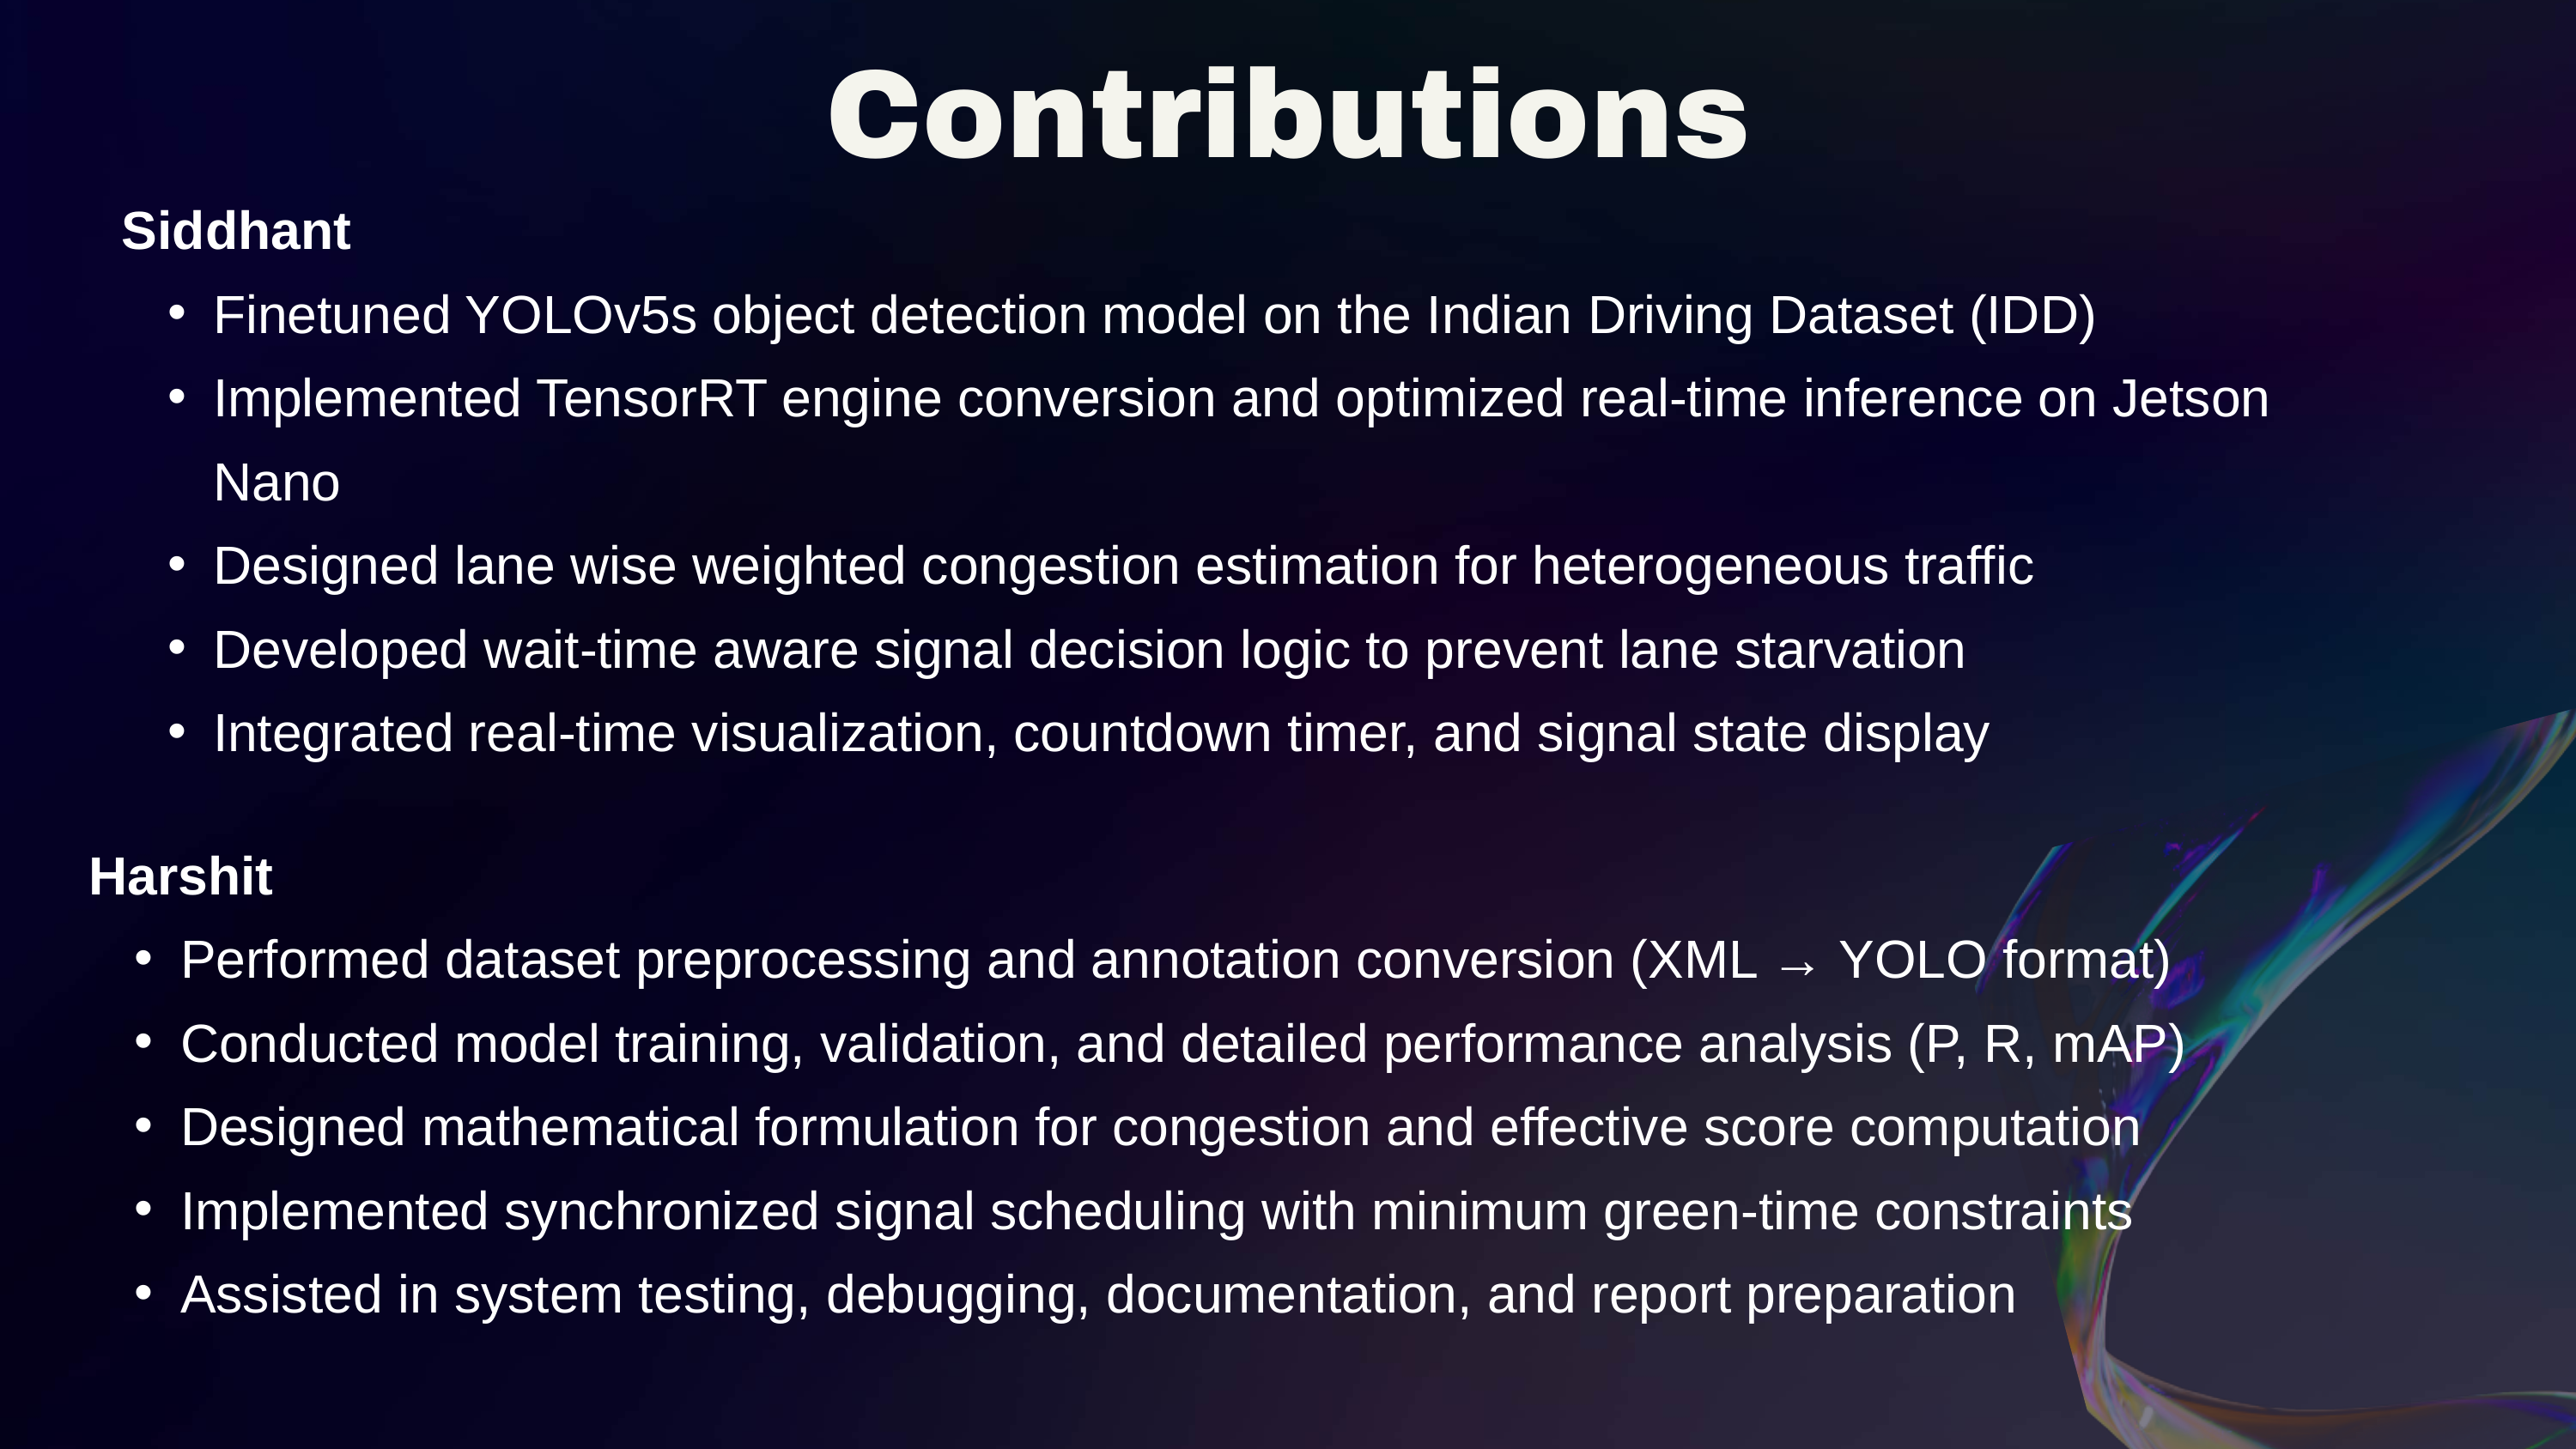

Contributions
Siddhant
Finetuned YOLOv5s object detection model on the Indian Driving Dataset (IDD)
Implemented TensorRT engine conversion and optimized real-time inference on Jetson Nano
Designed lane wise weighted congestion estimation for heterogeneous traffic
Developed wait-time aware signal decision logic to prevent lane starvation
Integrated real-time visualization, countdown timer, and signal state display

Harshit
Performed dataset preprocessing and annotation conversion (XML → YOLO format)
Conducted model training, validation, and detailed performance analysis (P, R, mAP)
Designed mathematical formulation for congestion and effective score computation
Implemented synchronized signal scheduling with minimum green-time constraints
Assisted in system testing, debugging, documentation, and report preparation